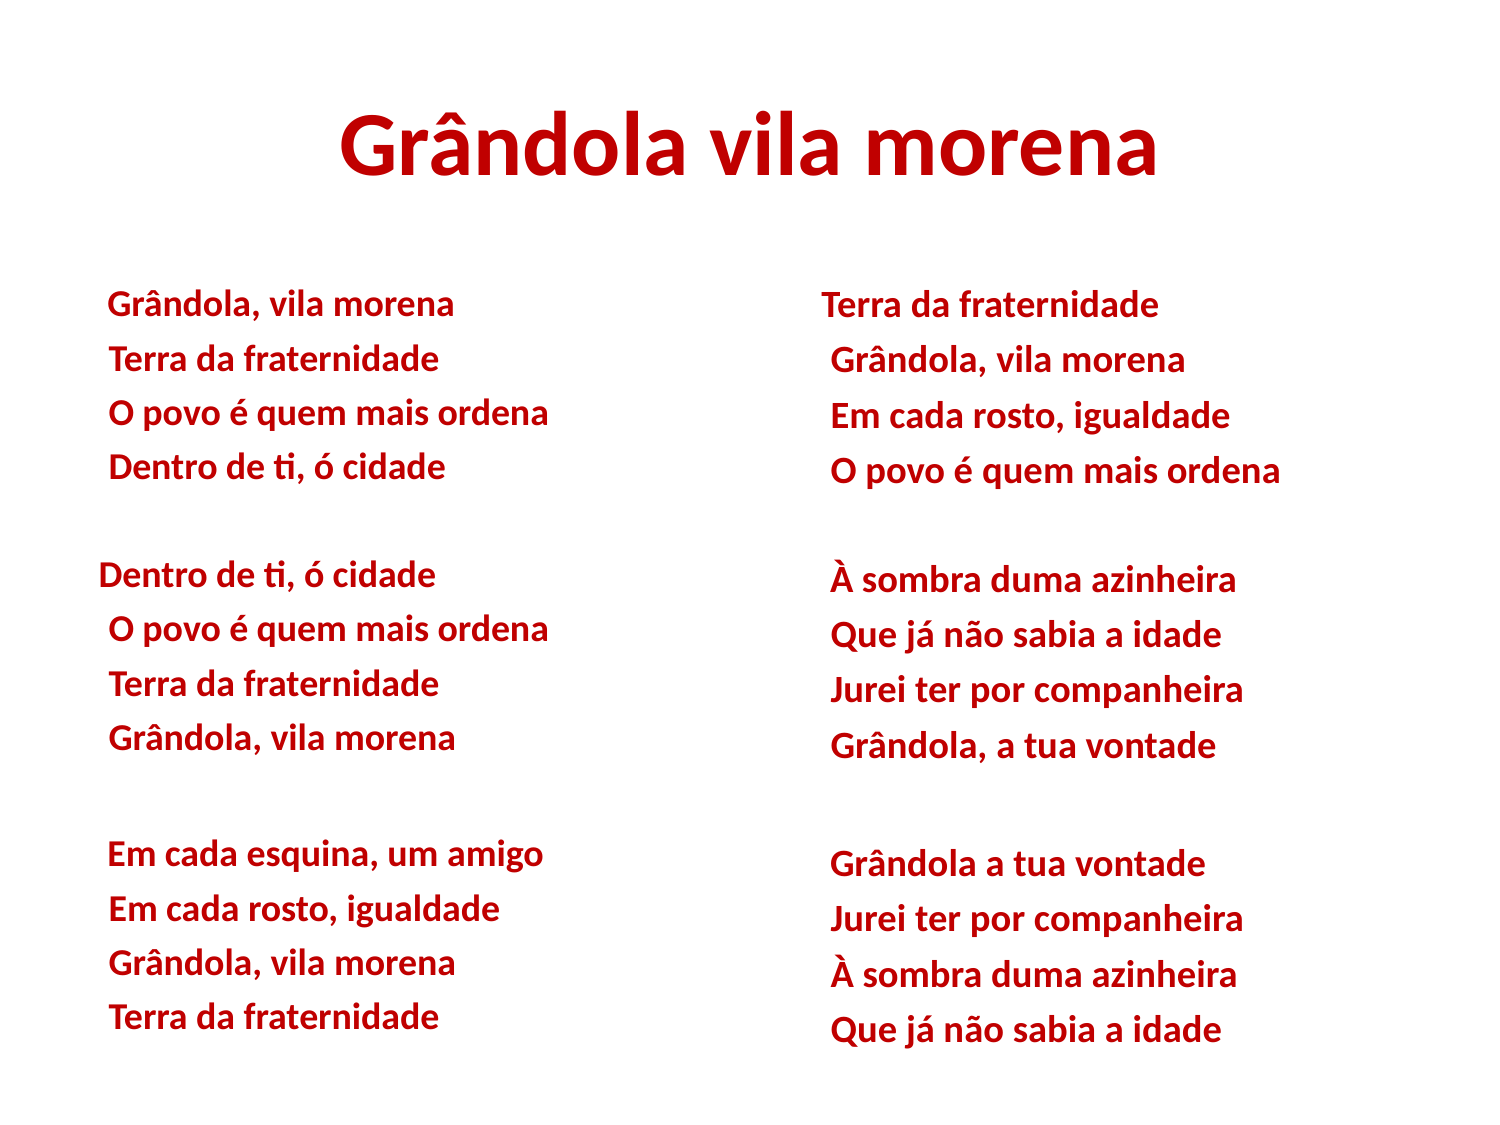

# Grândola vila morena
      Grândola, vila morena
Terra da fraternidade
O povo é quem mais ordena
Dentro de ti, ó cidade
     Dentro de ti, ó cidade
O povo é quem mais ordena
Terra da fraternidade
Grândola, vila morena
      Em cada esquina, um amigo
Em cada rosto, igualdade
Grândola, vila morena
Terra da fraternidade

     Terra da fraternidade
Grândola, vila morena
Em cada rosto, igualdade
O povo é quem mais ordena
      À sombra duma azinheira
Que já não sabia a idade
Jurei ter por companheira
Grândola, a tua vontade
      Grândola a tua vontade
Jurei ter por companheira
À sombra duma azinheira
Que já não sabia a idade